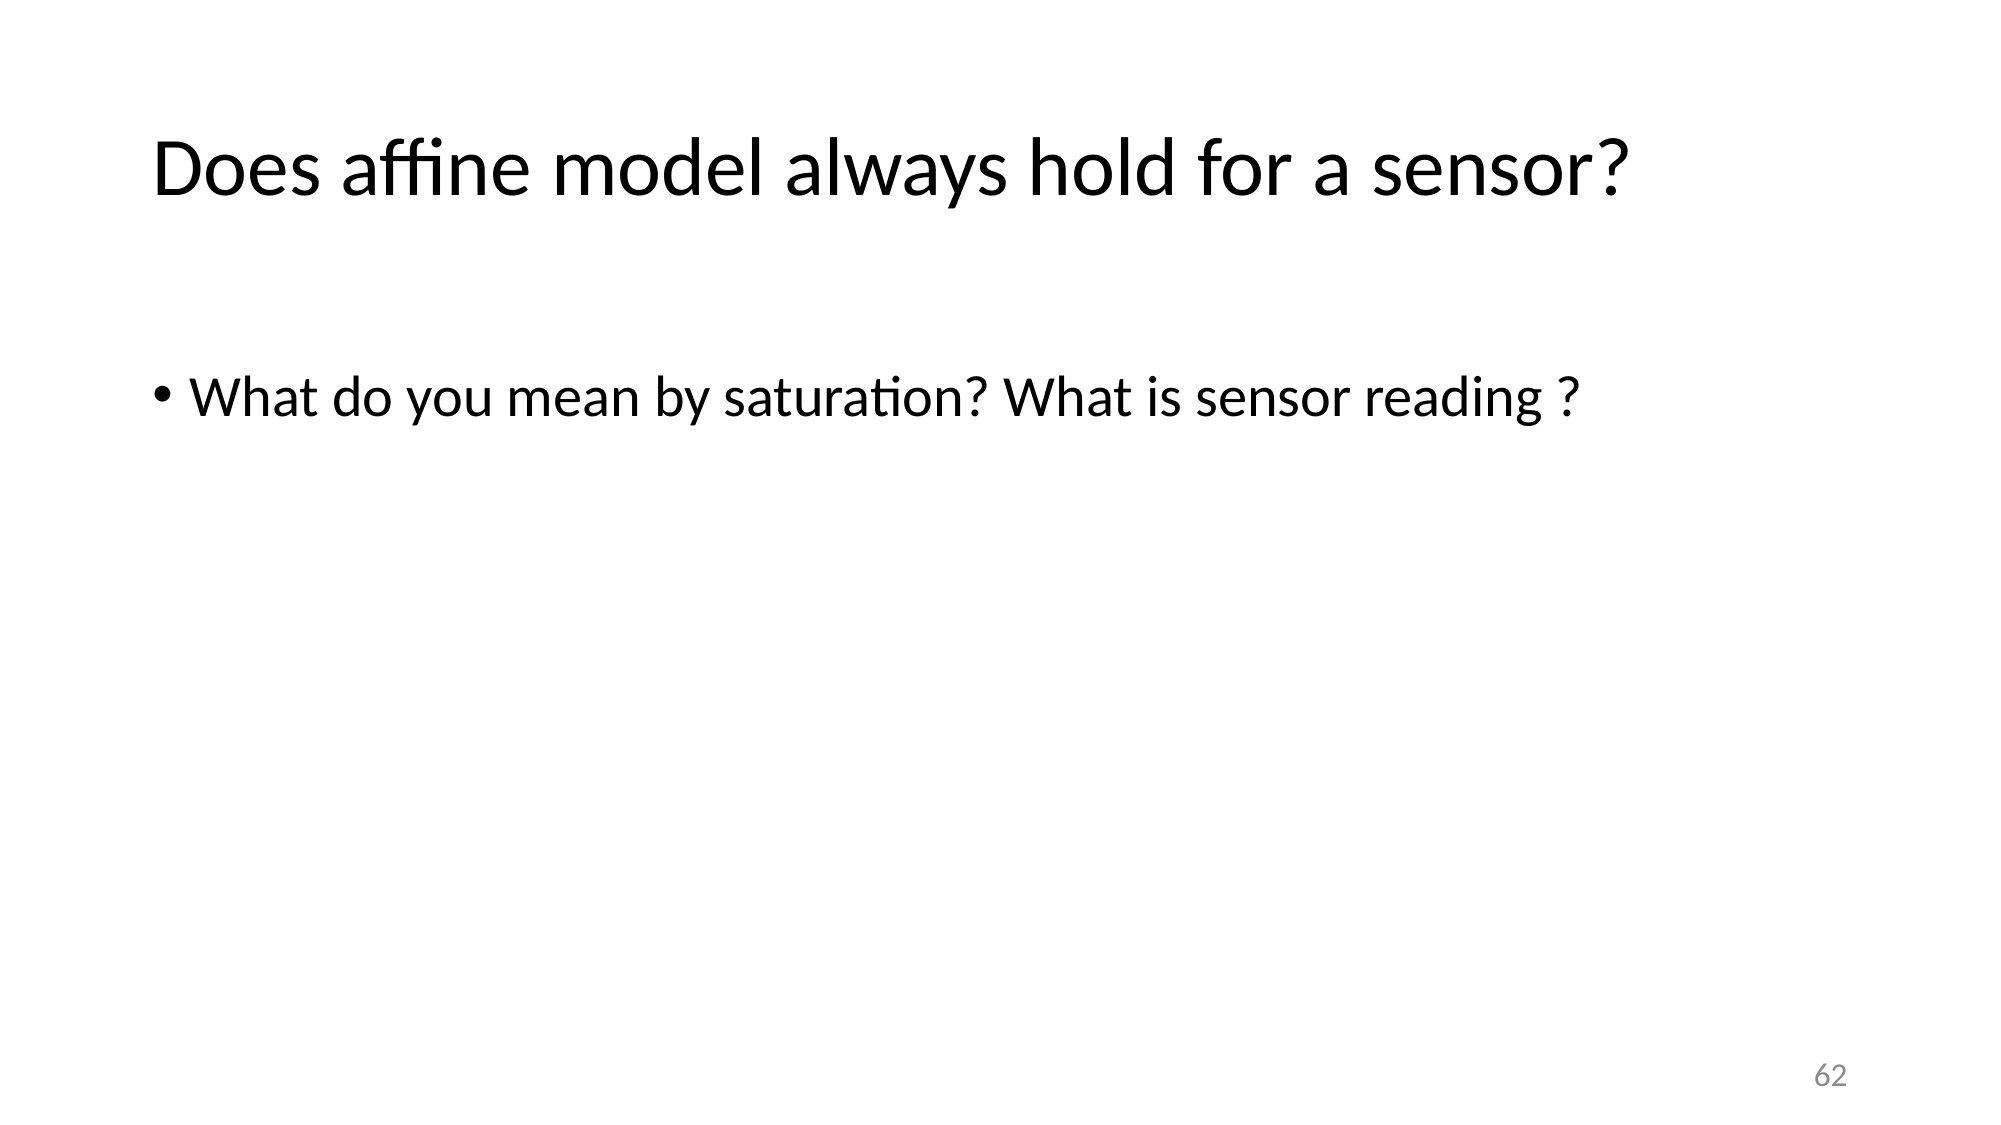

# Does affine model always hold for a sensor?

What do you mean by saturation? What is sensor reading ?

62